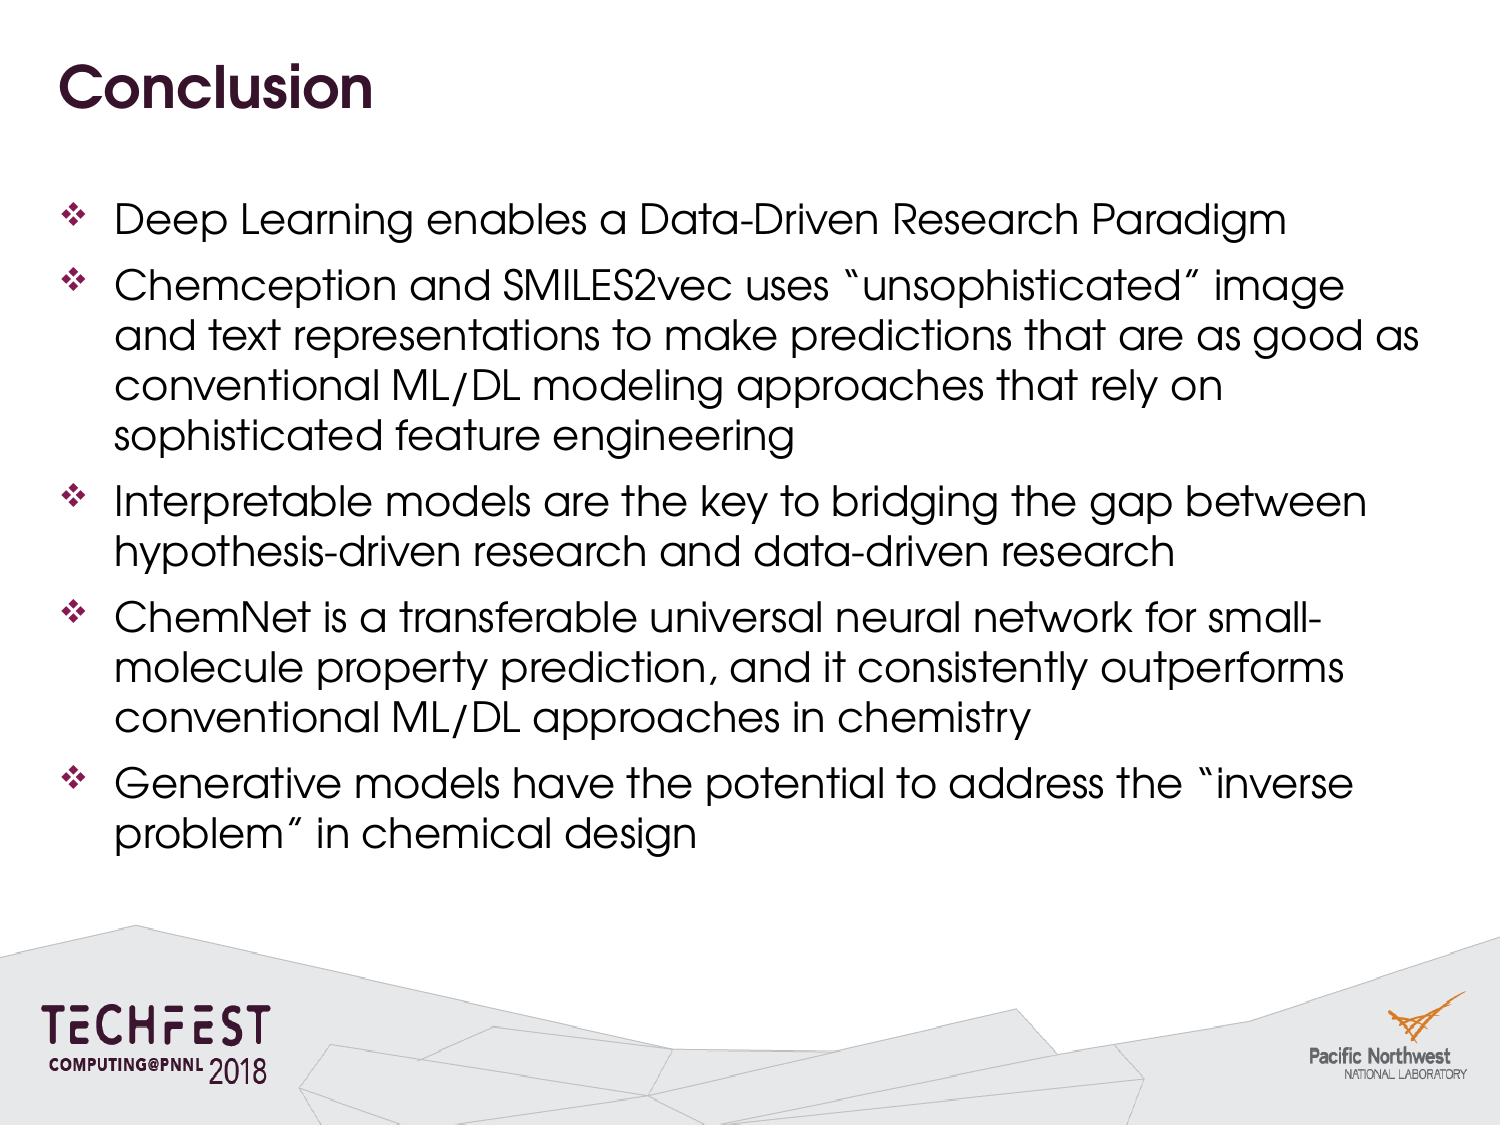

# Conclusion
Deep Learning enables a Data-Driven Research Paradigm
Chemception and SMILES2vec uses “unsophisticated” image and text representations to make predictions that are as good as conventional ML/DL modeling approaches that rely on sophisticated feature engineering
Interpretable models are the key to bridging the gap between hypothesis-driven research and data-driven research
ChemNet is a transferable universal neural network for small-molecule property prediction, and it consistently outperforms conventional ML/DL approaches in chemistry
Generative models have the potential to address the “inverse problem” in chemical design